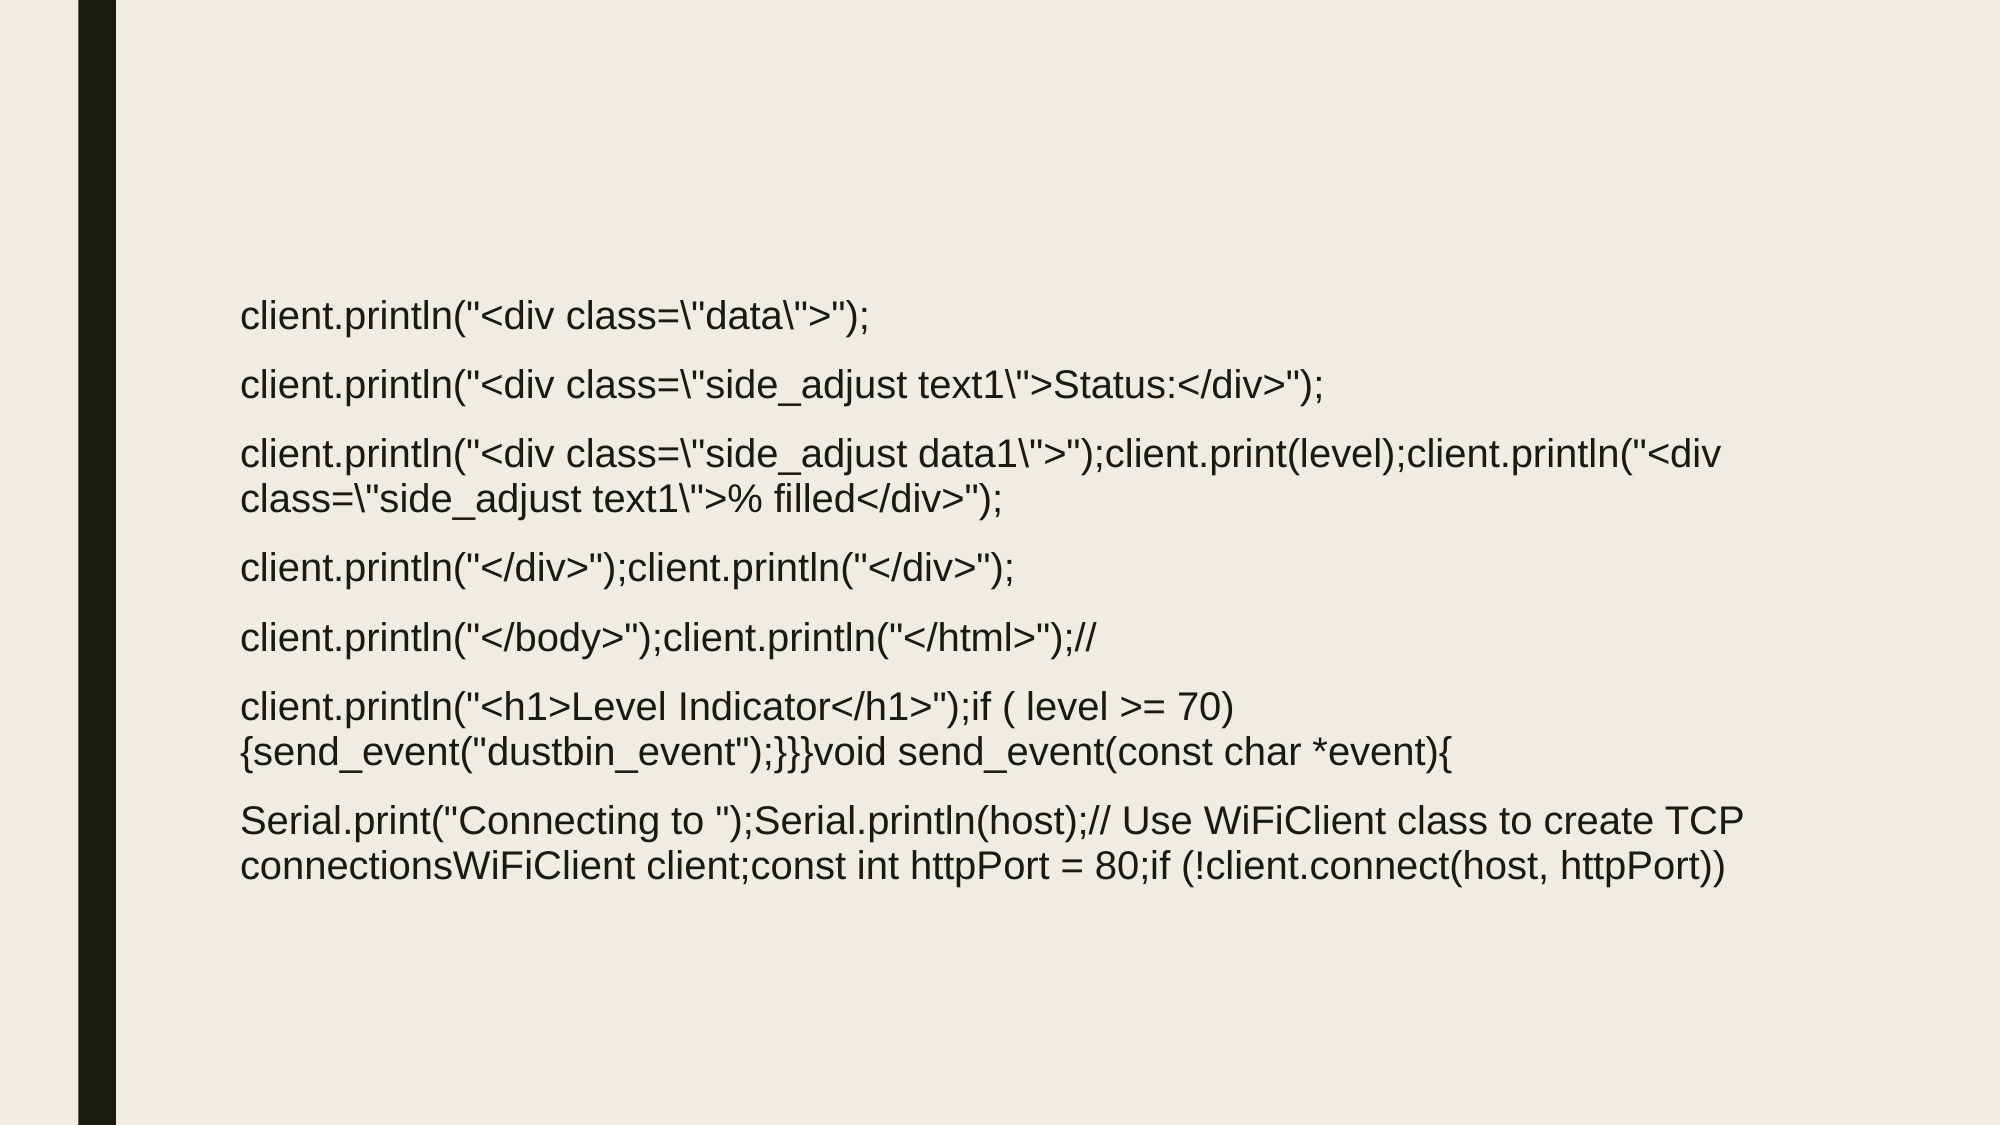

#
client.println("<div class=\"data\">");
client.println("<div class=\"side_adjust text1\">Status:</div>");
client.println("<div class=\"side_adjust data1\">");client.print(level);client.println("<div class=\"side_adjust text1\">% filled</div>");
client.println("</div>");client.println("</div>");
client.println("</body>");client.println("</html>");//
client.println("<h1>Level Indicator</h1>");if ( level >= 70) {send_event("dustbin_event");}}}void send_event(const char *event){
Serial.print("Connecting to ");Serial.println(host);// Use WiFiClient class to create TCP connectionsWiFiClient client;const int httpPort = 80;if (!client.connect(host, httpPort))